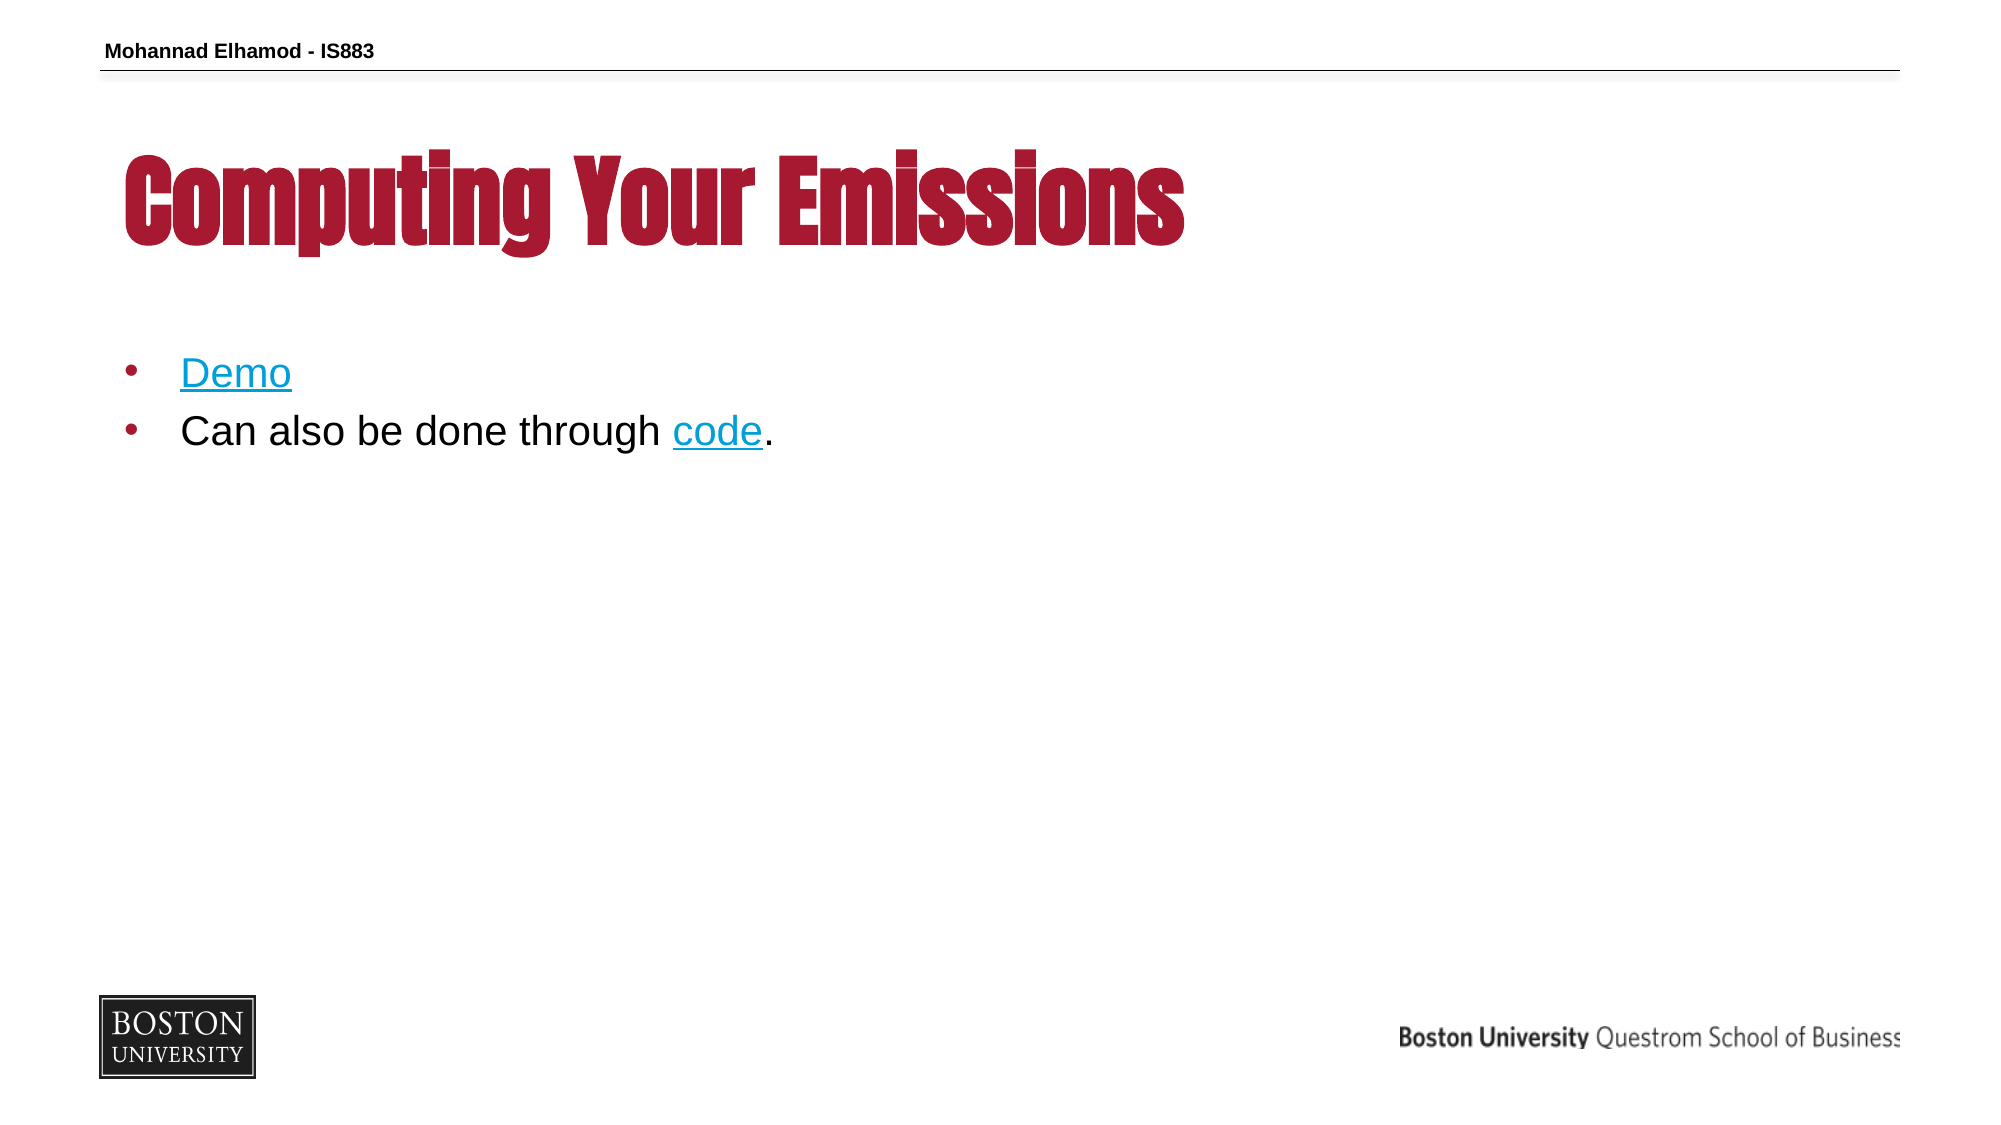

Mohannad Elhamod - IS883
# Computing Your Emissions
Demo
Can also be done through code.